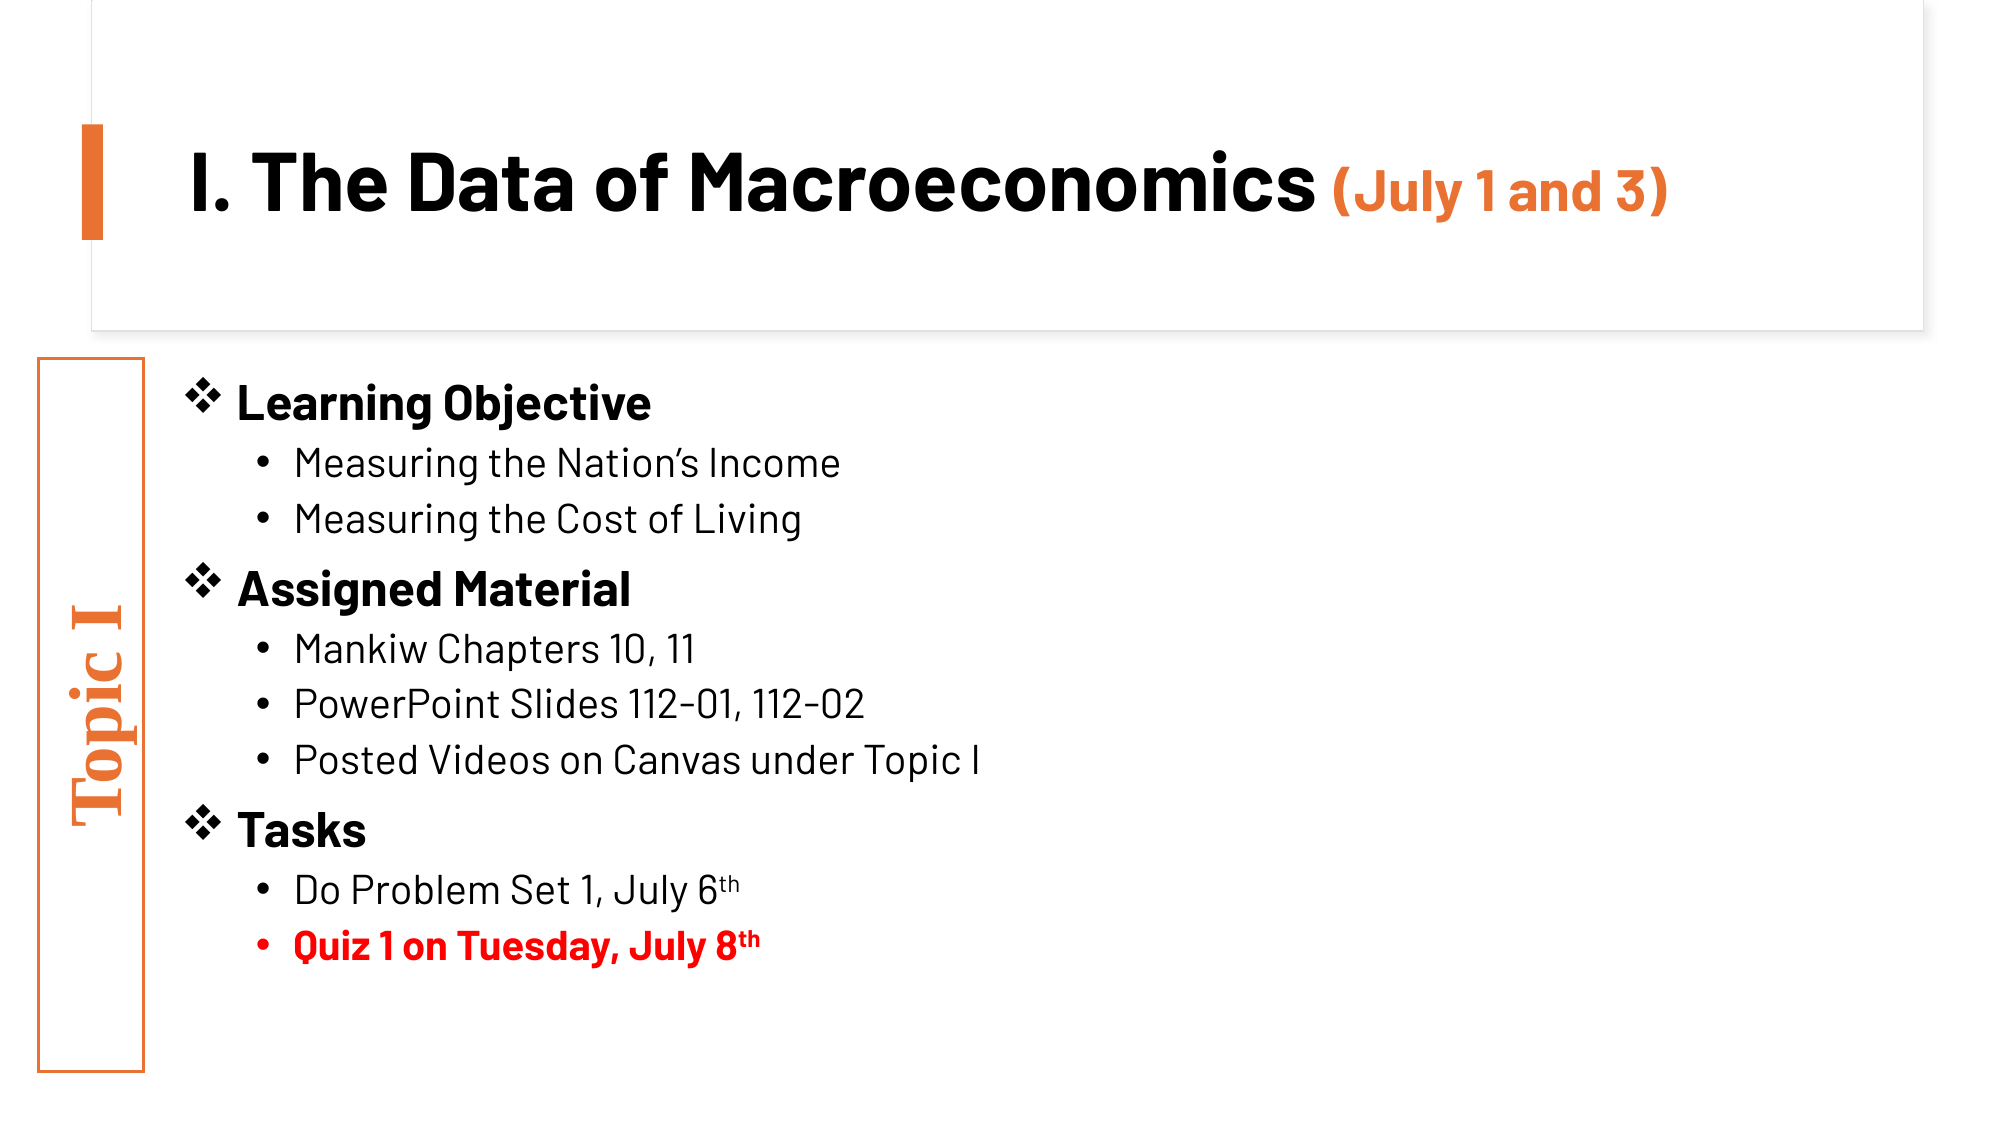

# I. The Data of Macroeconomics (July 1 and 3)

 Learning Objective
Measuring the Nation’s Income
Measuring the Cost of Living
 Assigned Material
Mankiw Chapters 10, 11
PowerPoint Slides 112-01, 112-02
Posted Videos on Canvas under Topic I
 Tasks
Do Problem Set 1, July 6th
Quiz 1 on Tuesday, July 8th
Topic I